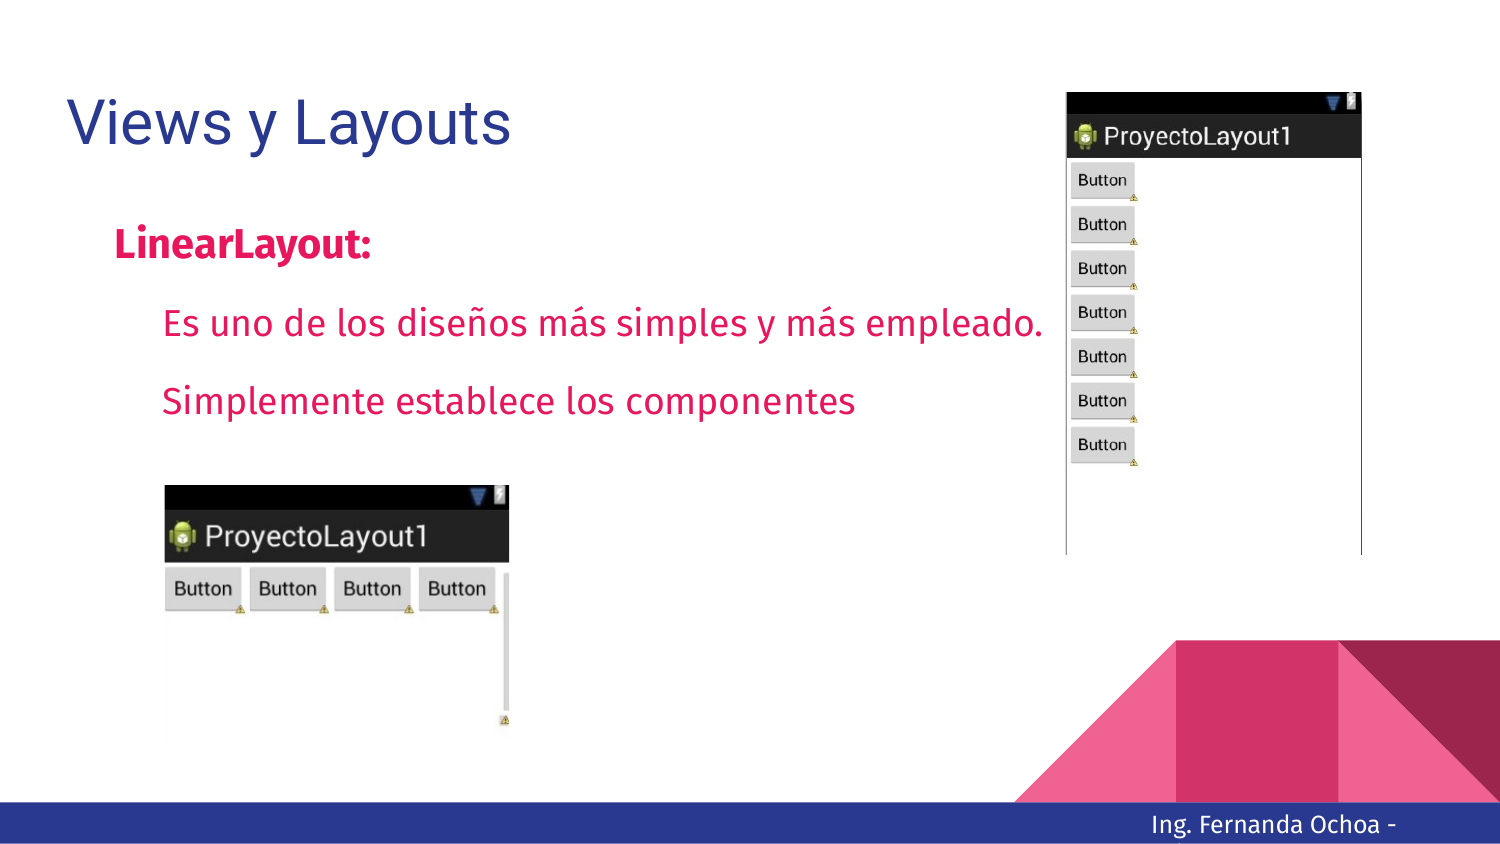

# Views y Layouts

LinearLayout:
Es uno de los diseños más simples y más empleado.
Simplemente establece los componentes visuales uno junto al otro, ya sea horizontal o verticalmente

Ing. Fernanda Ochoa - @imonsh